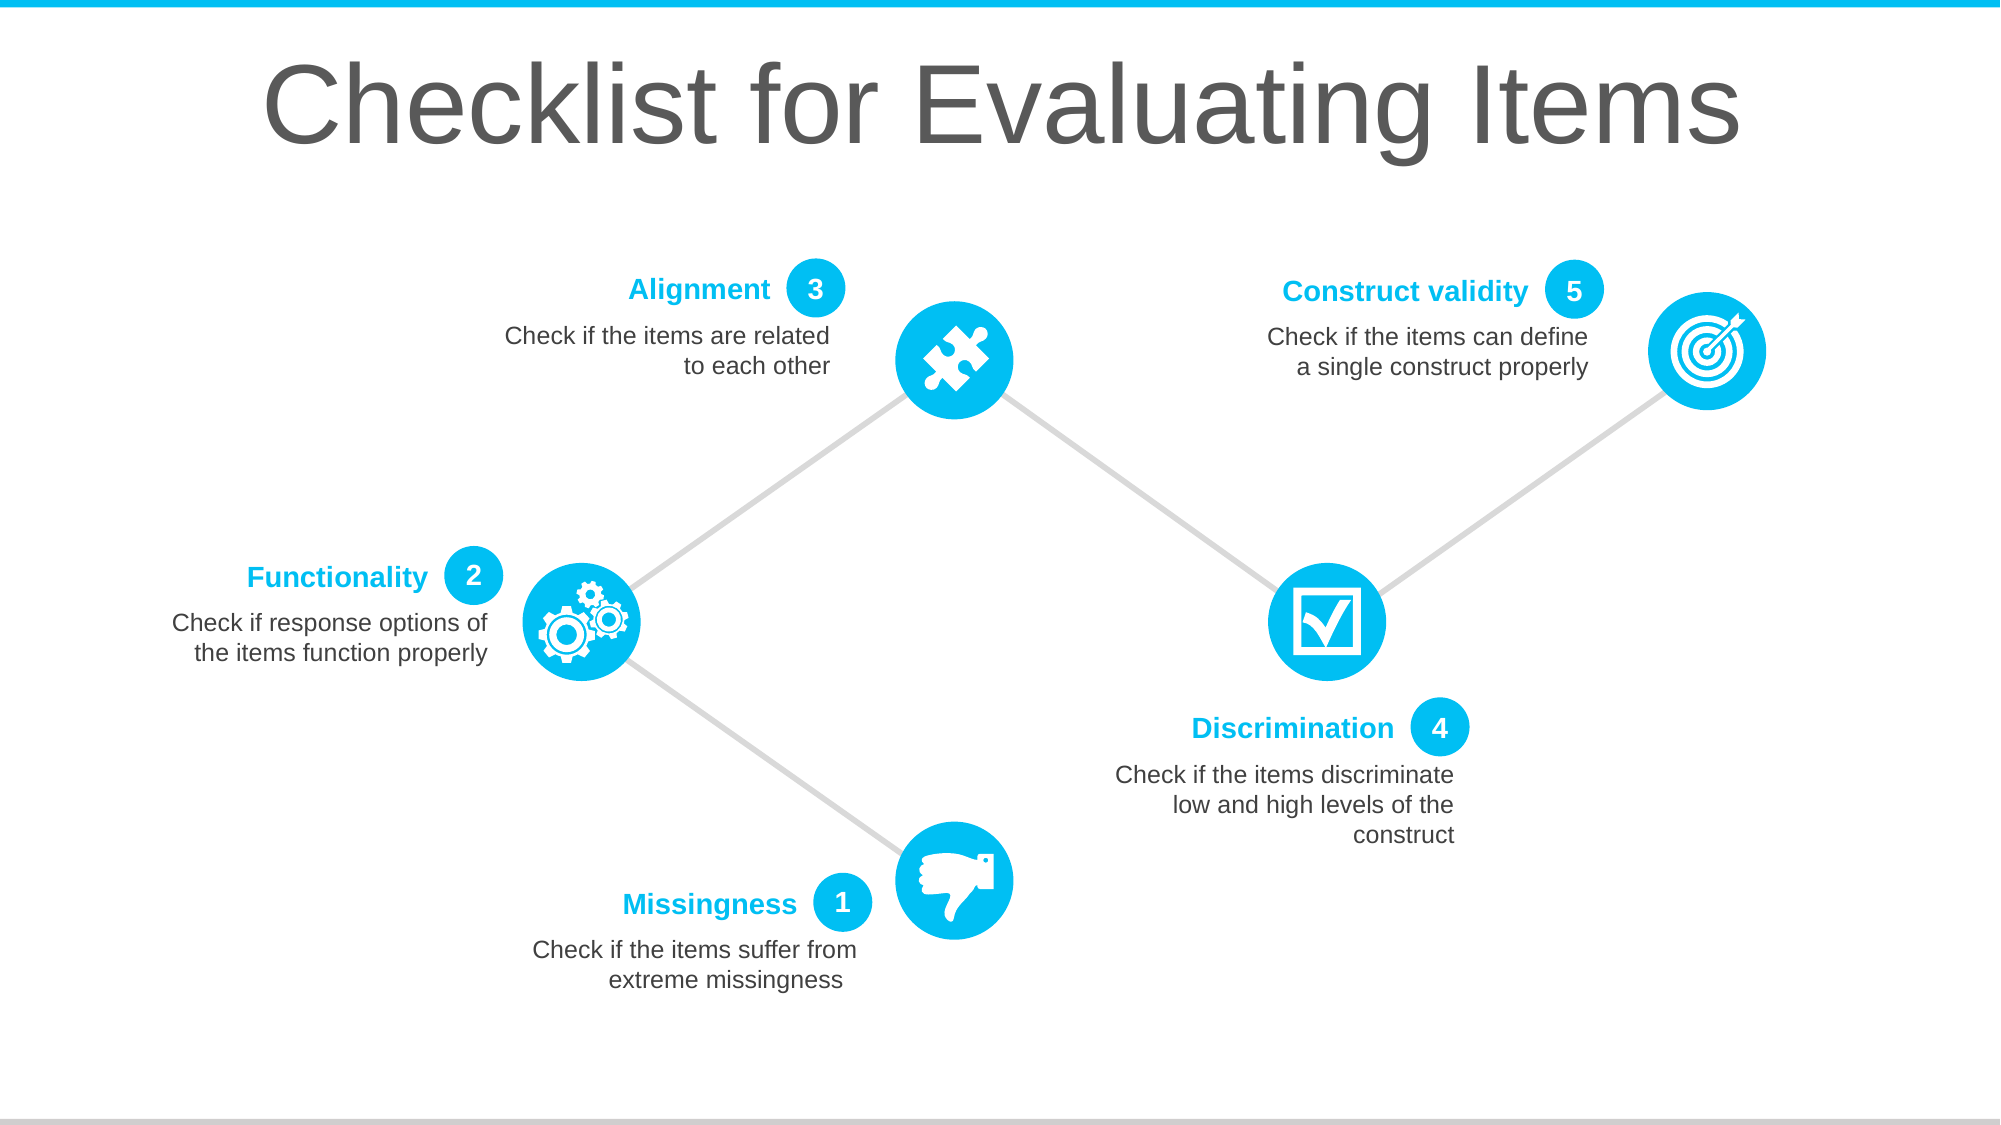

Checklist for Evaluating Items

3
Alignment
Check if the items are related to each other

5
Construct validity
Check if the items can define a single construct properly

2
Functionality
Check if response options of the items function properly

4
Discrimination
Check if the items discriminate low and high levels of the construct

1
Missingness
Check if the items suffer from extreme missingness